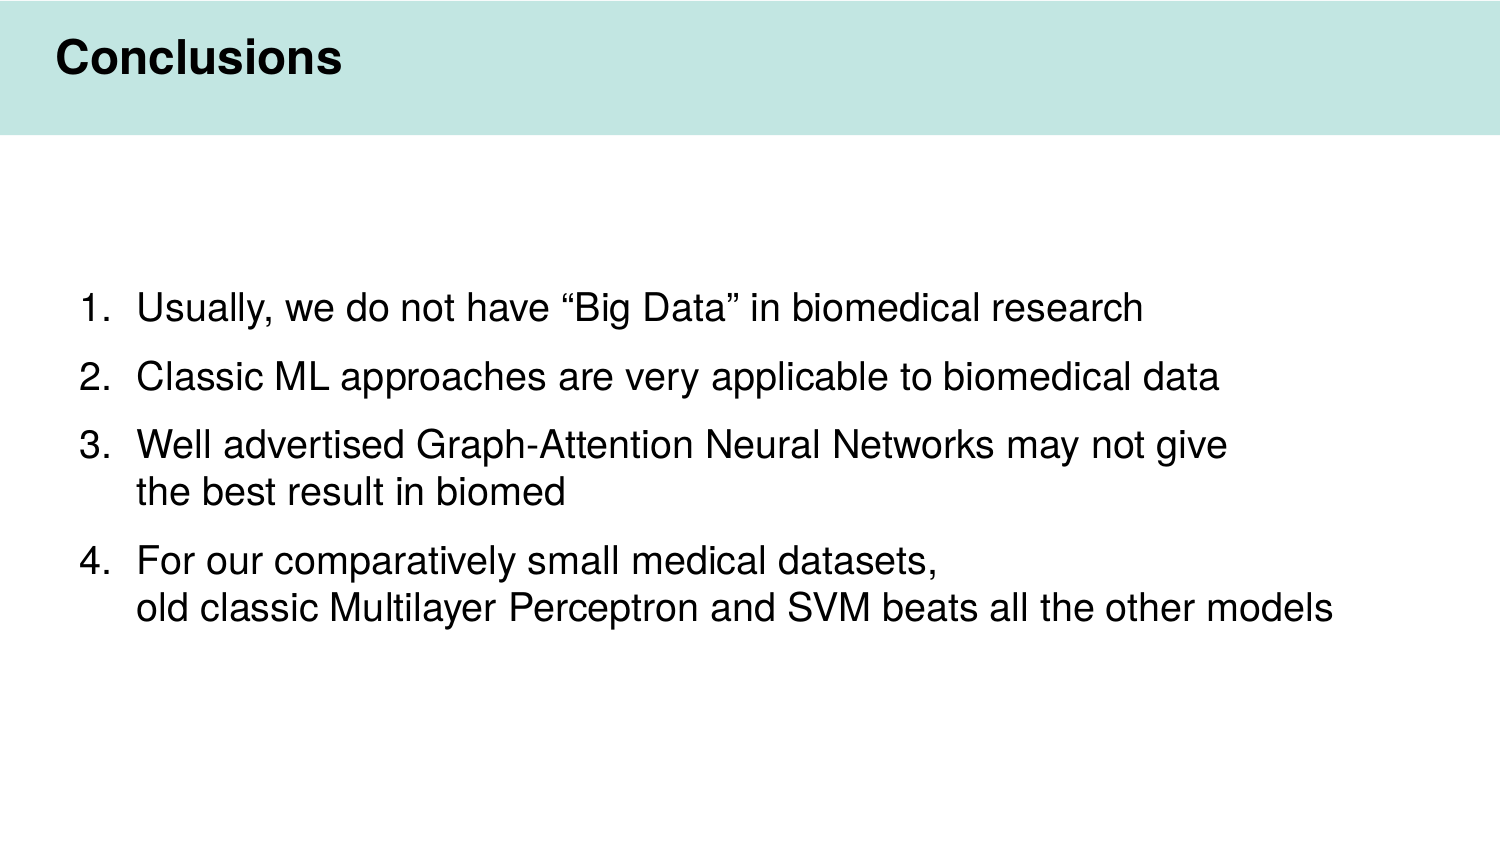

# Conclusions
Usually, we do not have “Big Data” in biomedical research
Classic ML approaches are very applicable to biomedical data
Well advertised Graph-Attention Neural Networks may not give
the best result in biomed
For our comparatively small medical datasets,
old classic Multilayer Perceptron and SVM beats all the other models